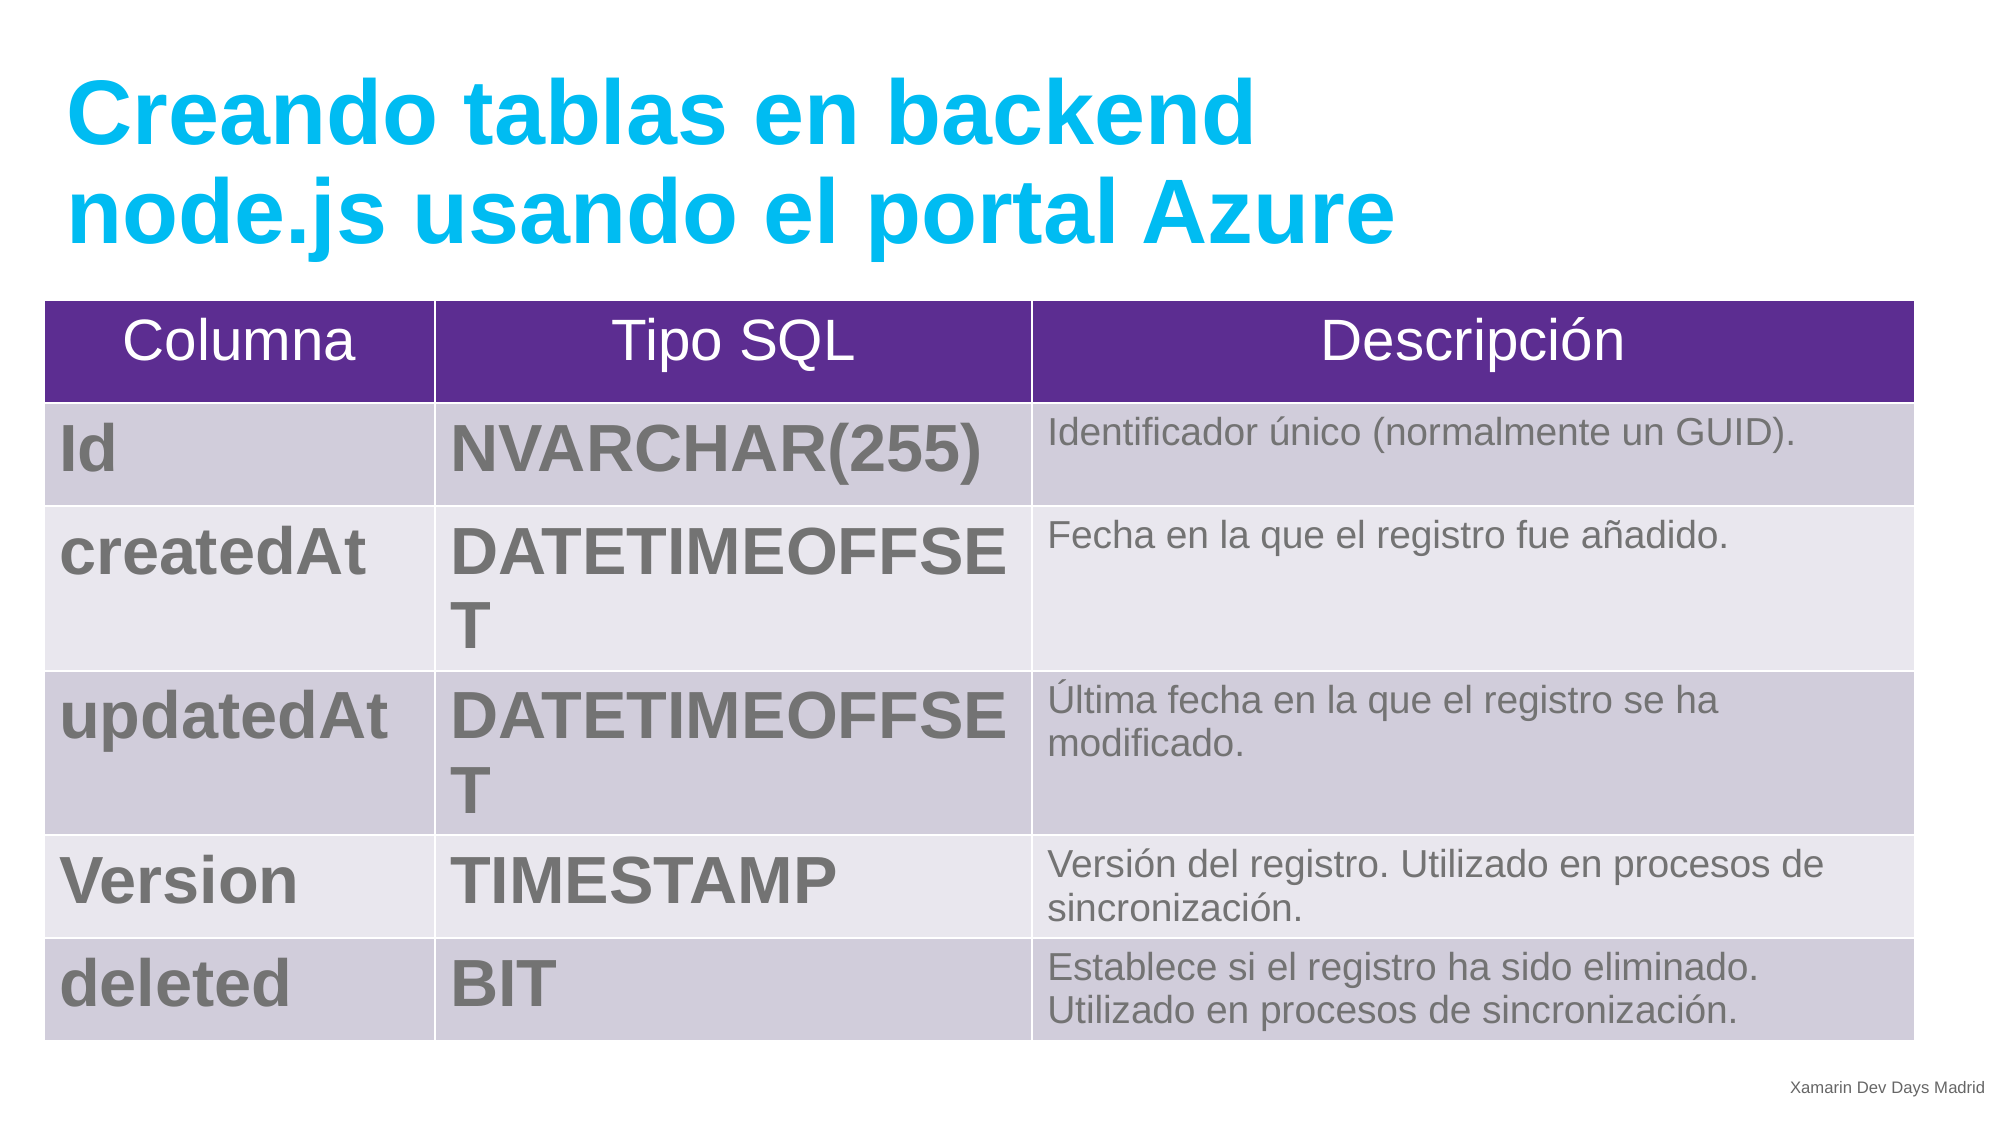

# Creando tablas en backend node.js usando el portal Azure
| Columna | Tipo SQL | Descripción |
| --- | --- | --- |
| Id | NVARCHAR(255) | Identificador único (normalmente un GUID). |
| createdAt | DATETIMEOFFSET | Fecha en la que el registro fue añadido. |
| updatedAt | DATETIMEOFFSET | Última fecha en la que el registro se ha modificado. |
| Version | TIMESTAMP | Versión del registro. Utilizado en procesos de sincronización. |
| deleted | BIT | Establece si el registro ha sido eliminado. Utilizado en procesos de sincronización. |